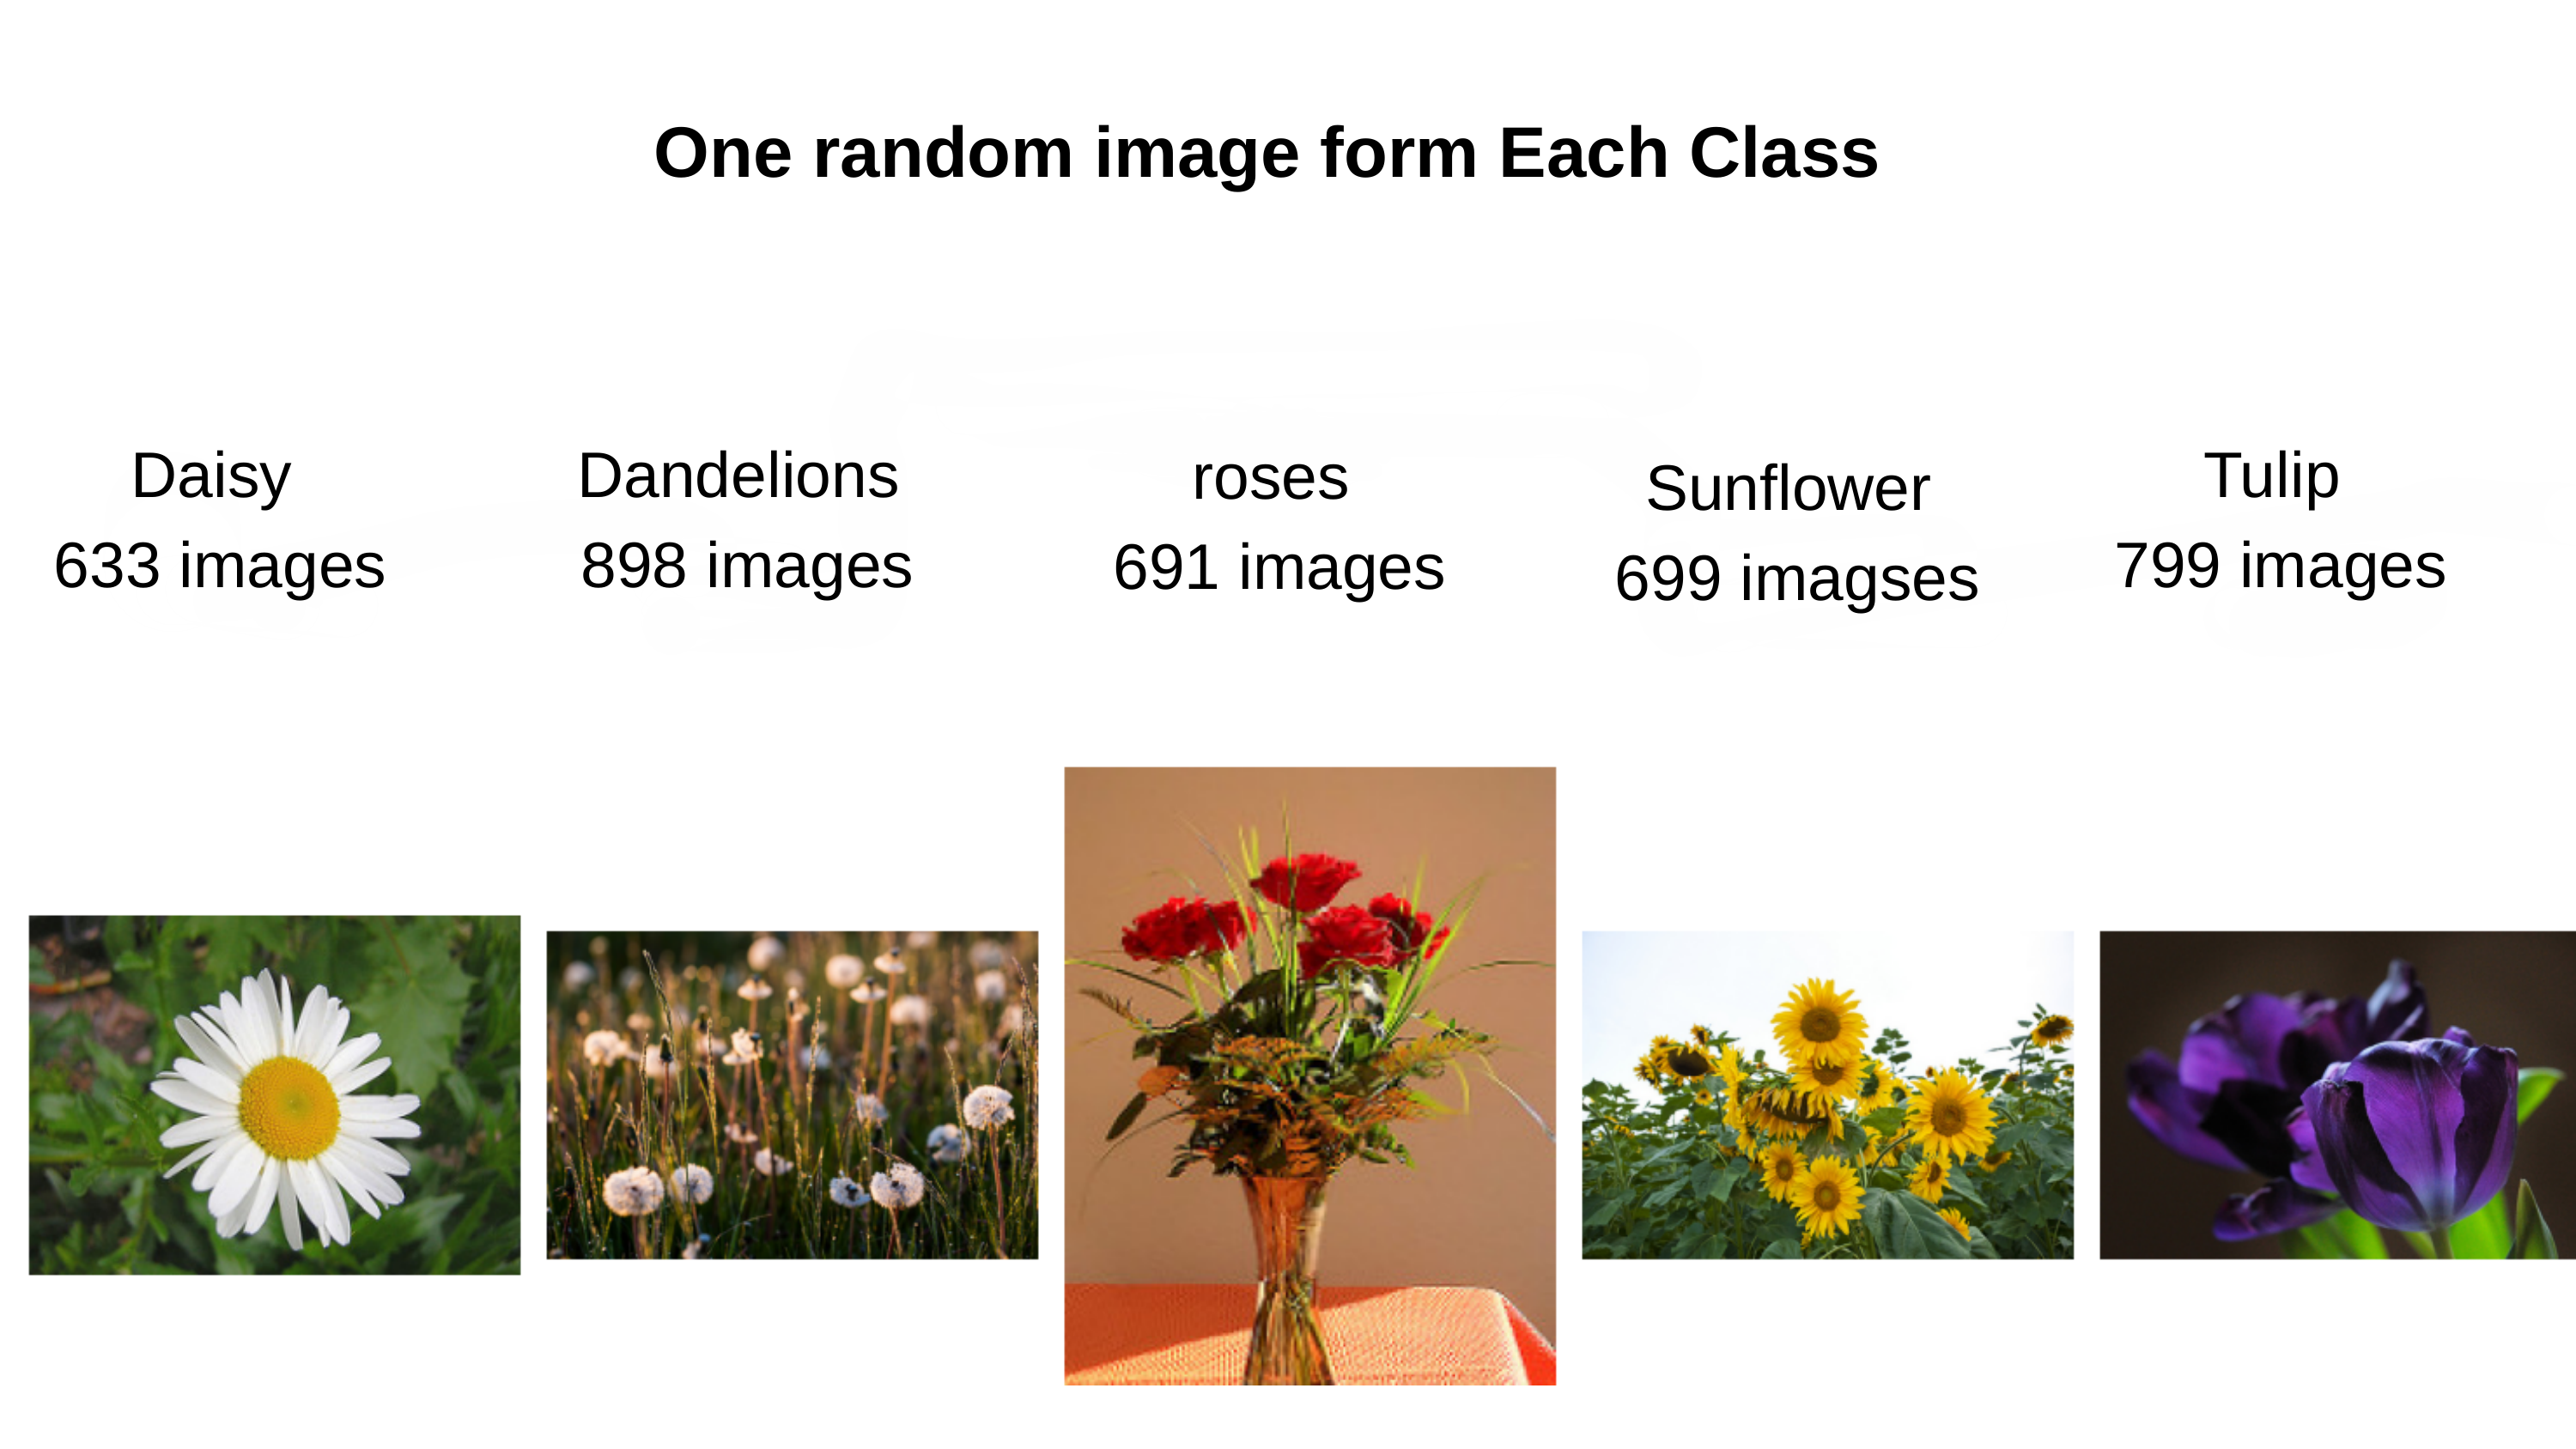

One random image form Each Class

Daisy
633 images
Dandelions
898 images
Tulip
799 images
roses
 691 images
Sunflower
699 imagses